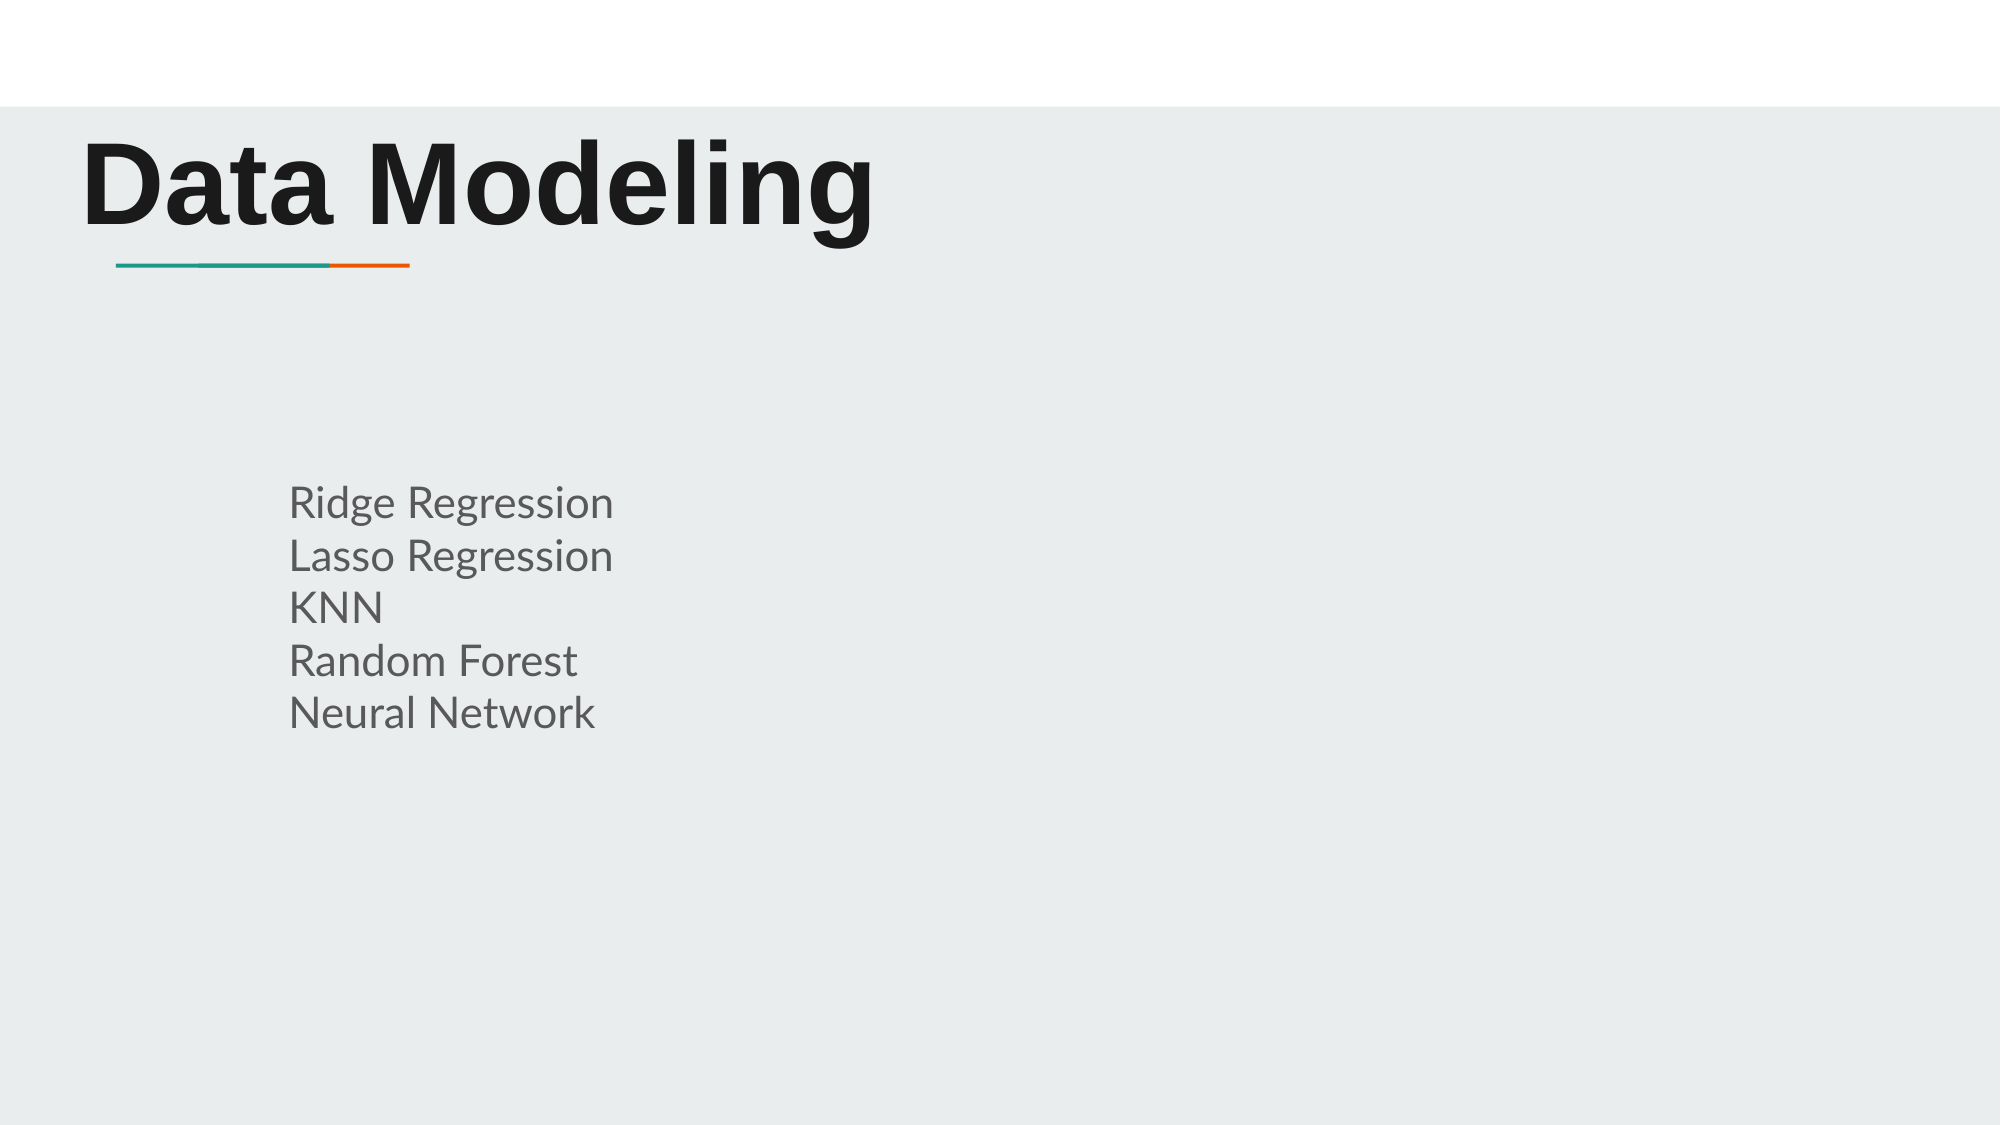

# Data Modeling
Ridge Regression
Lasso Regression
KNN
Random Forest
Neural Network